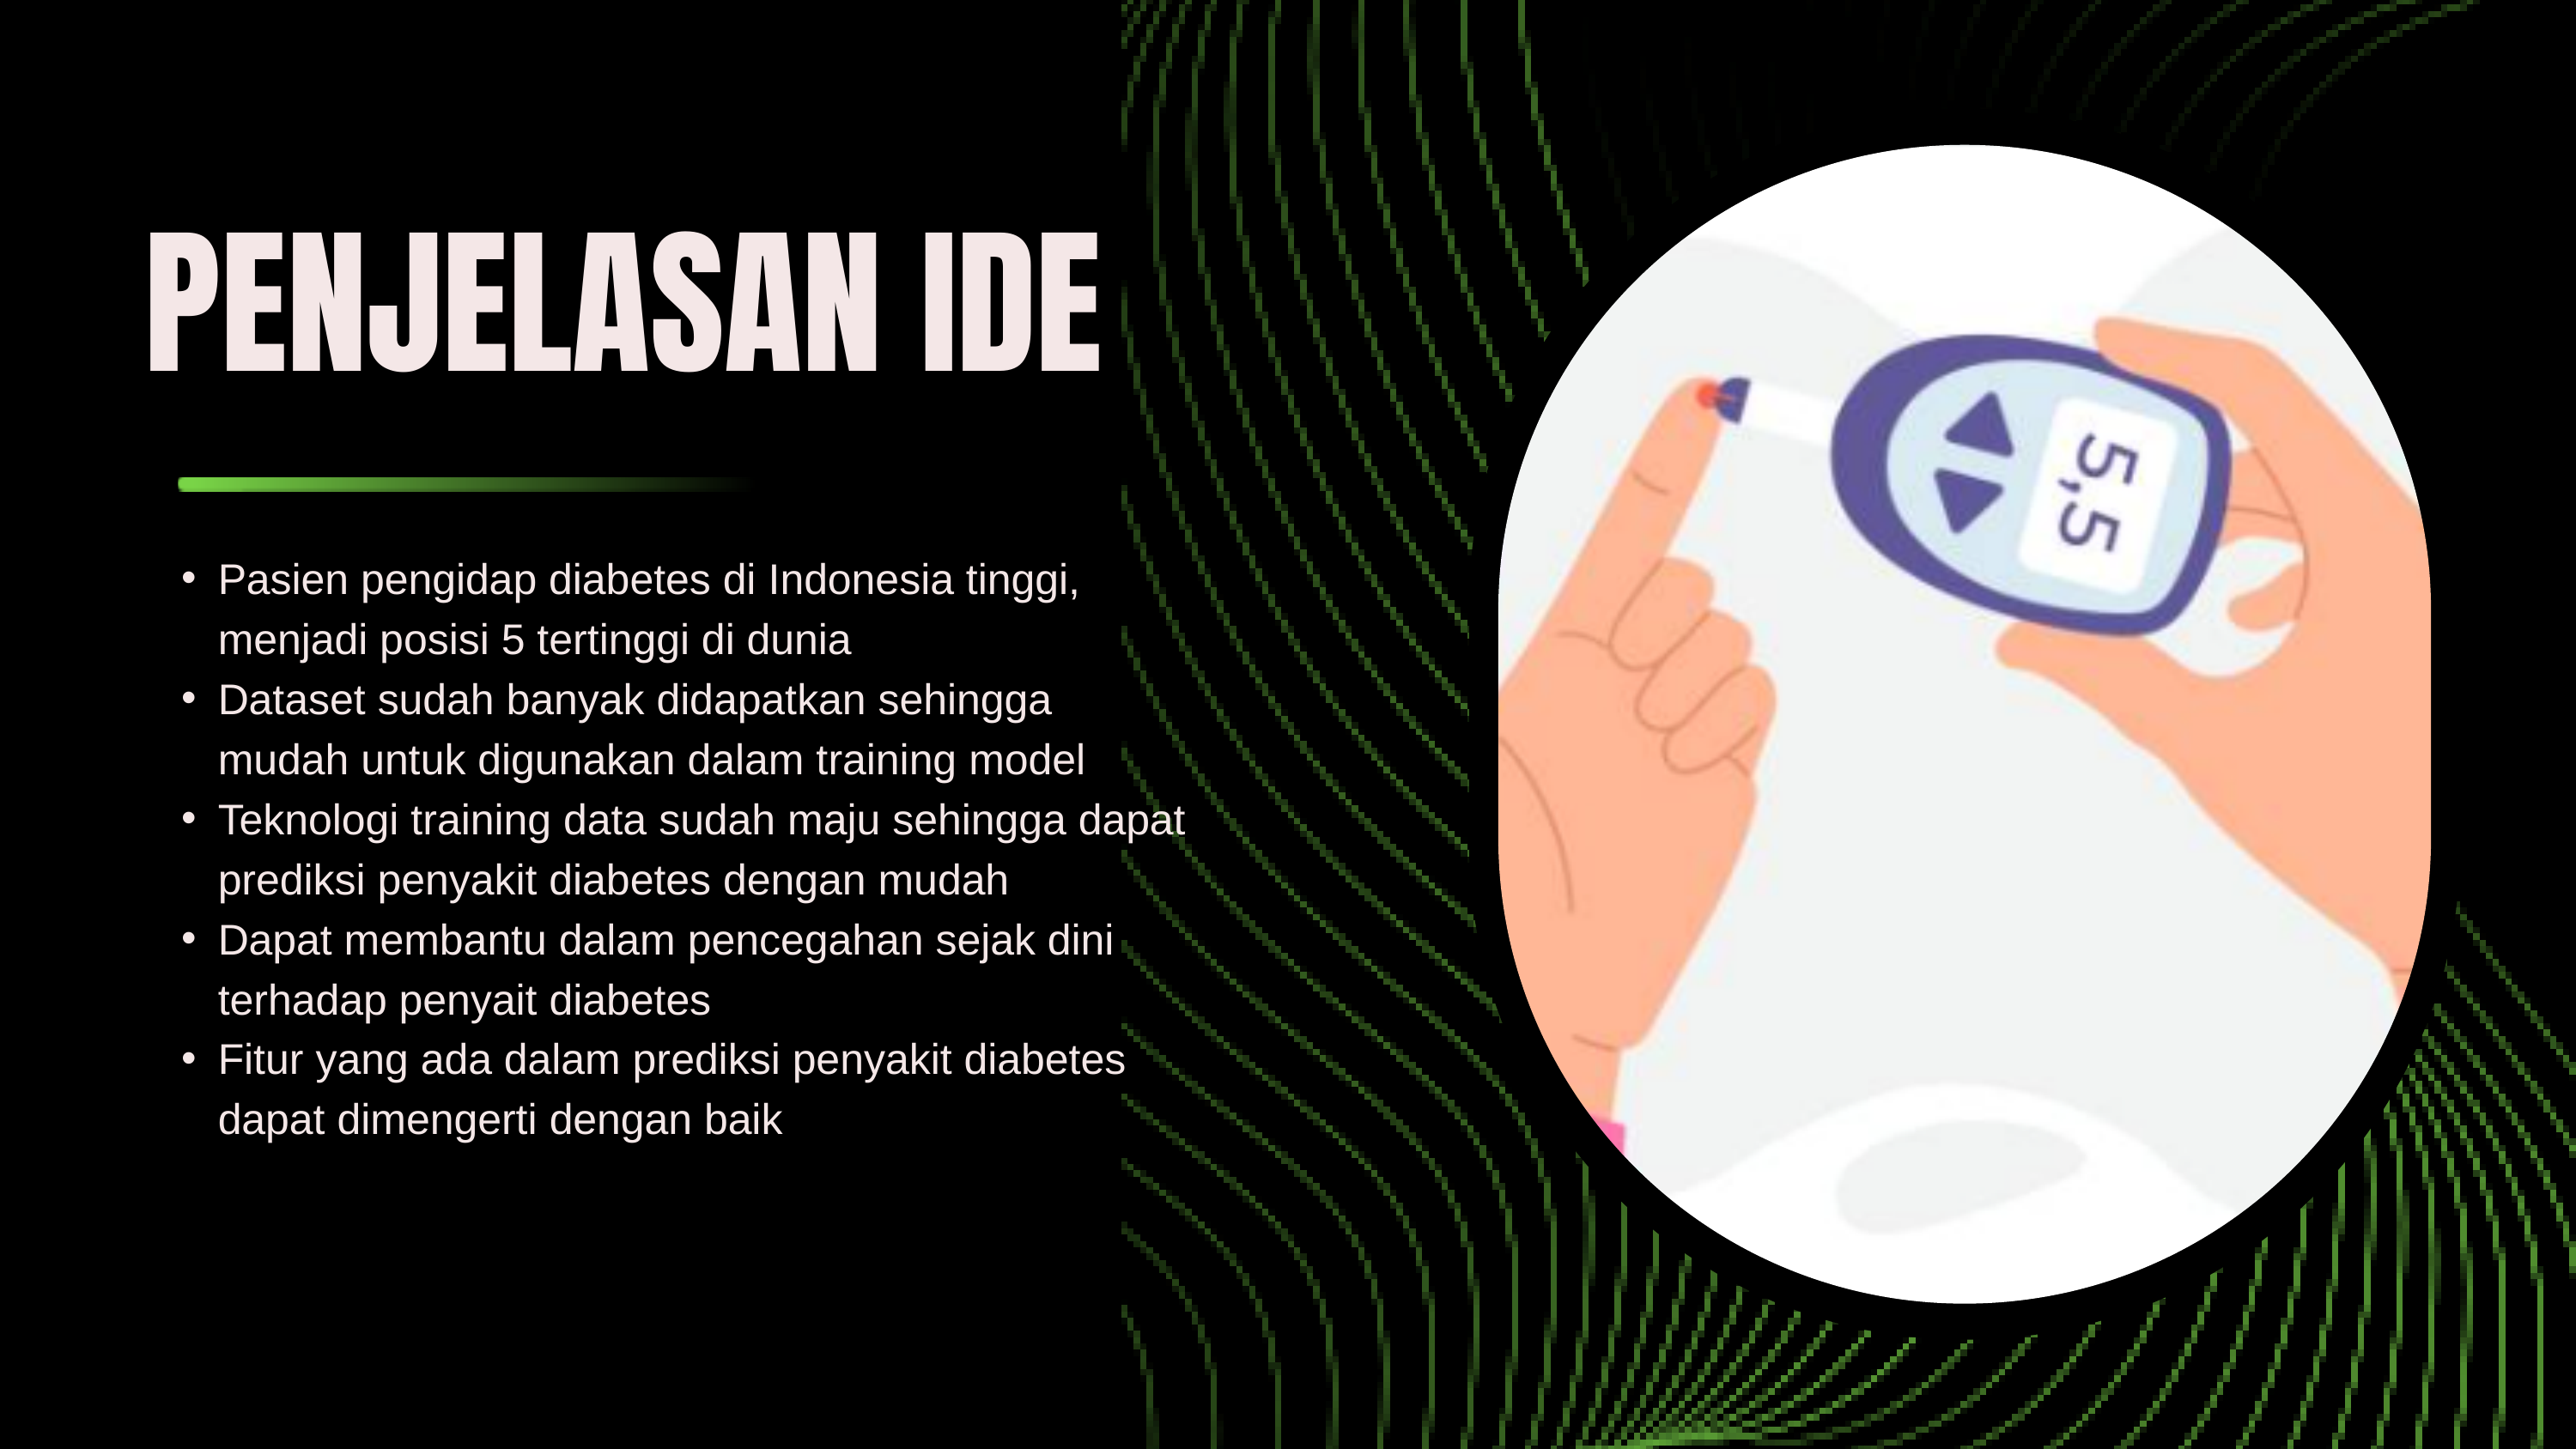

PENJELASAN IDE

Pasien pengidap diabetes di Indonesia tinggi, menjadi posisi 5 tertinggi di dunia
Dataset sudah banyak didapatkan sehingga mudah untuk digunakan dalam training model
Teknologi training data sudah maju sehingga dapat prediksi penyakit diabetes dengan mudah
Dapat membantu dalam pencegahan sejak dini terhadap penyait diabetes
Fitur yang ada dalam prediksi penyakit diabetes dapat dimengerti dengan baik